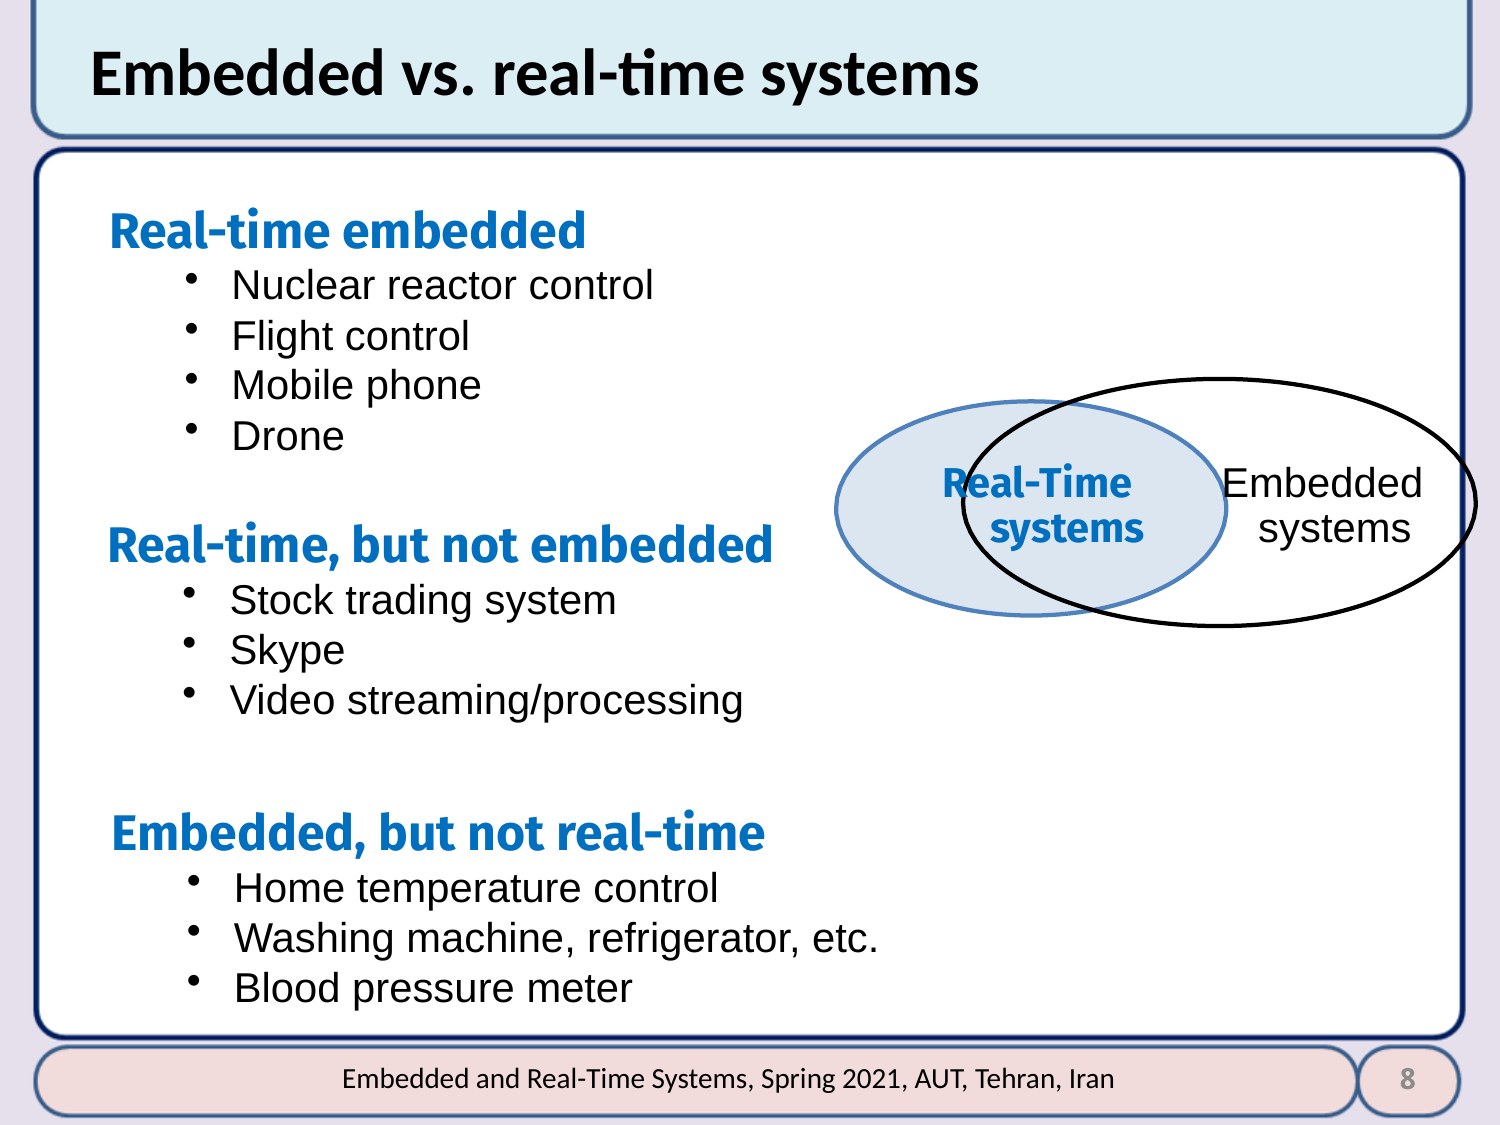

# Embedded vs. real-time systems
Real-time embedded
Nuclear reactor control
Flight control
Mobile phone
Drone

Embedded  systems
Real-Time  systems
Real-time, but not embedded
Stock trading system
Skype
Video streaming/processing
Embedded, but not real-time
Home temperature control
Washing machine, refrigerator, etc.
Blood pressure meter
8
Embedded and Real-Time Systems, Spring 2021, AUT, Tehran, Iran